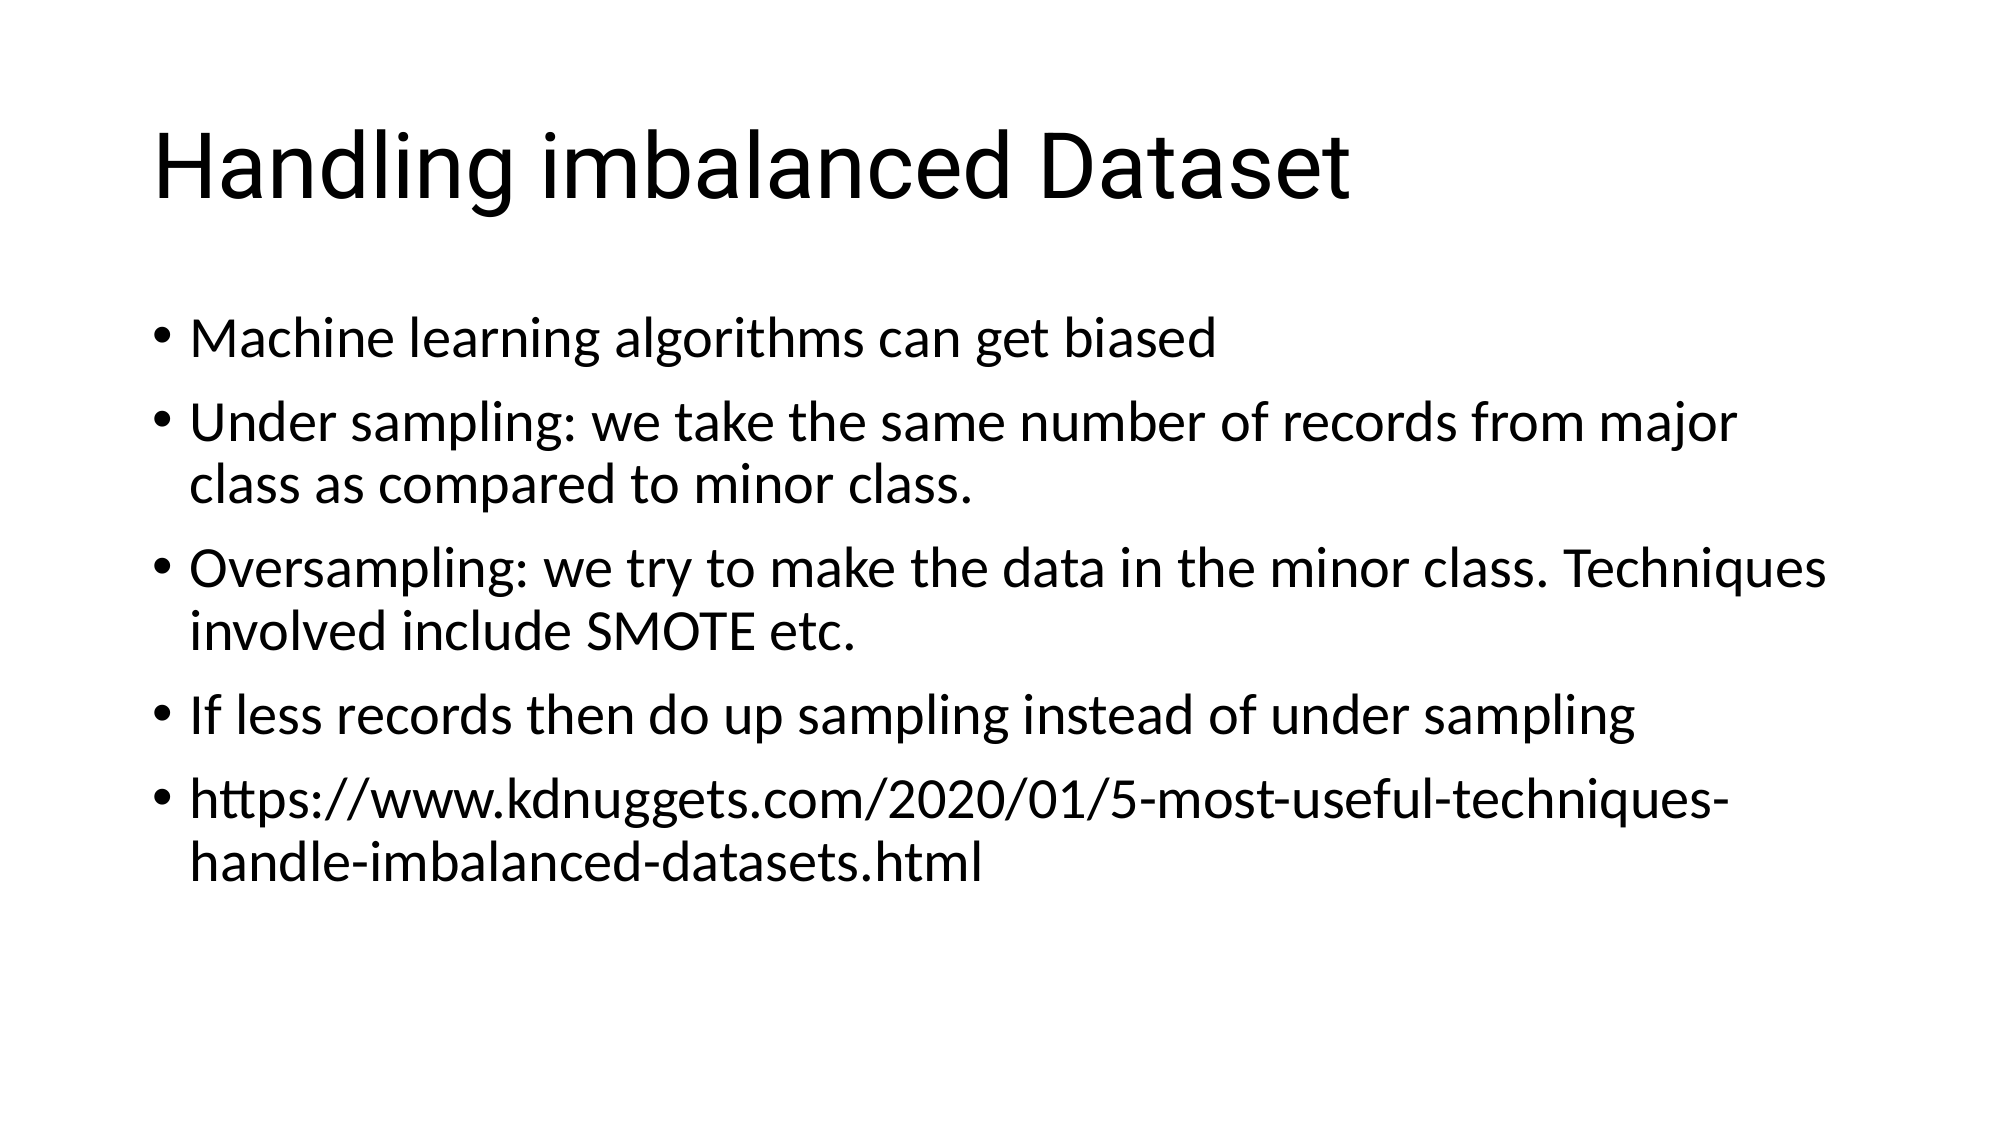

# Handling imbalanced Dataset
Machine learning algorithms can get biased
Under sampling: we take the same number of records from major class as compared to minor class.
Oversampling: we try to make the data in the minor class. Techniques involved include SMOTE etc.
If less records then do up sampling instead of under sampling
https://www.kdnuggets.com/2020/01/5-most-useful-techniques-handle-imbalanced-datasets.html